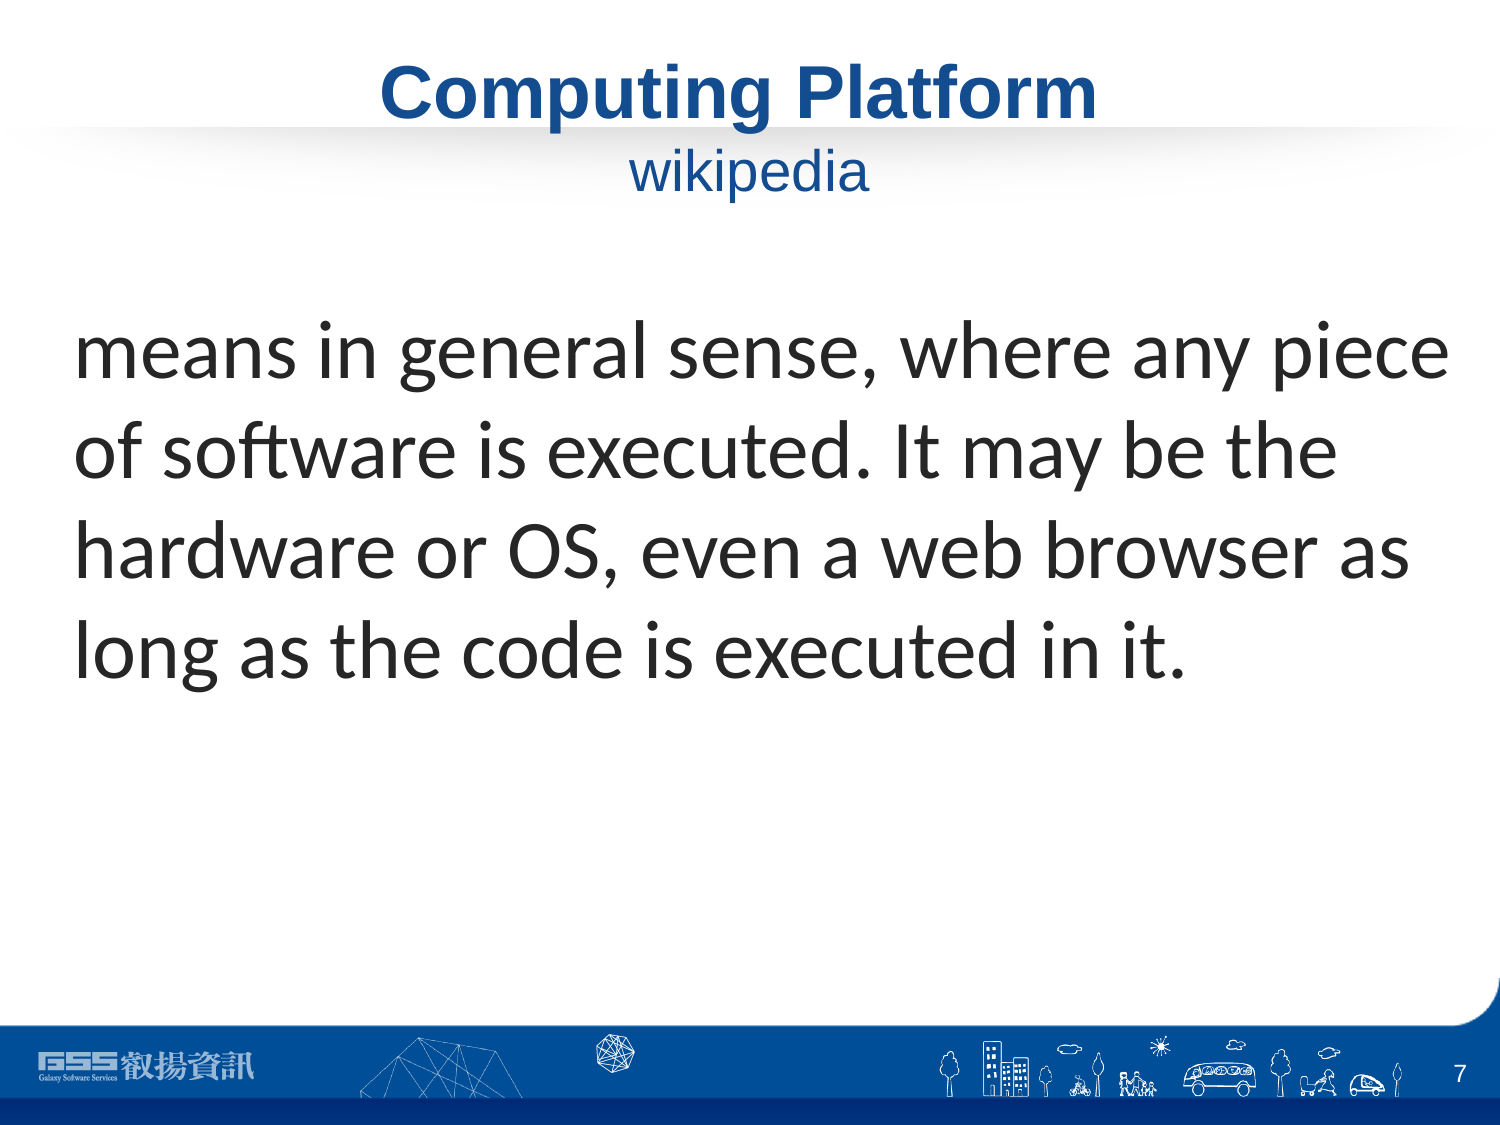

# Computing Platform  wikipedia

means in general sense, where any piece of software is executed. It may be the hardware or OS, even a web browser as long as the code is executed in it.
7